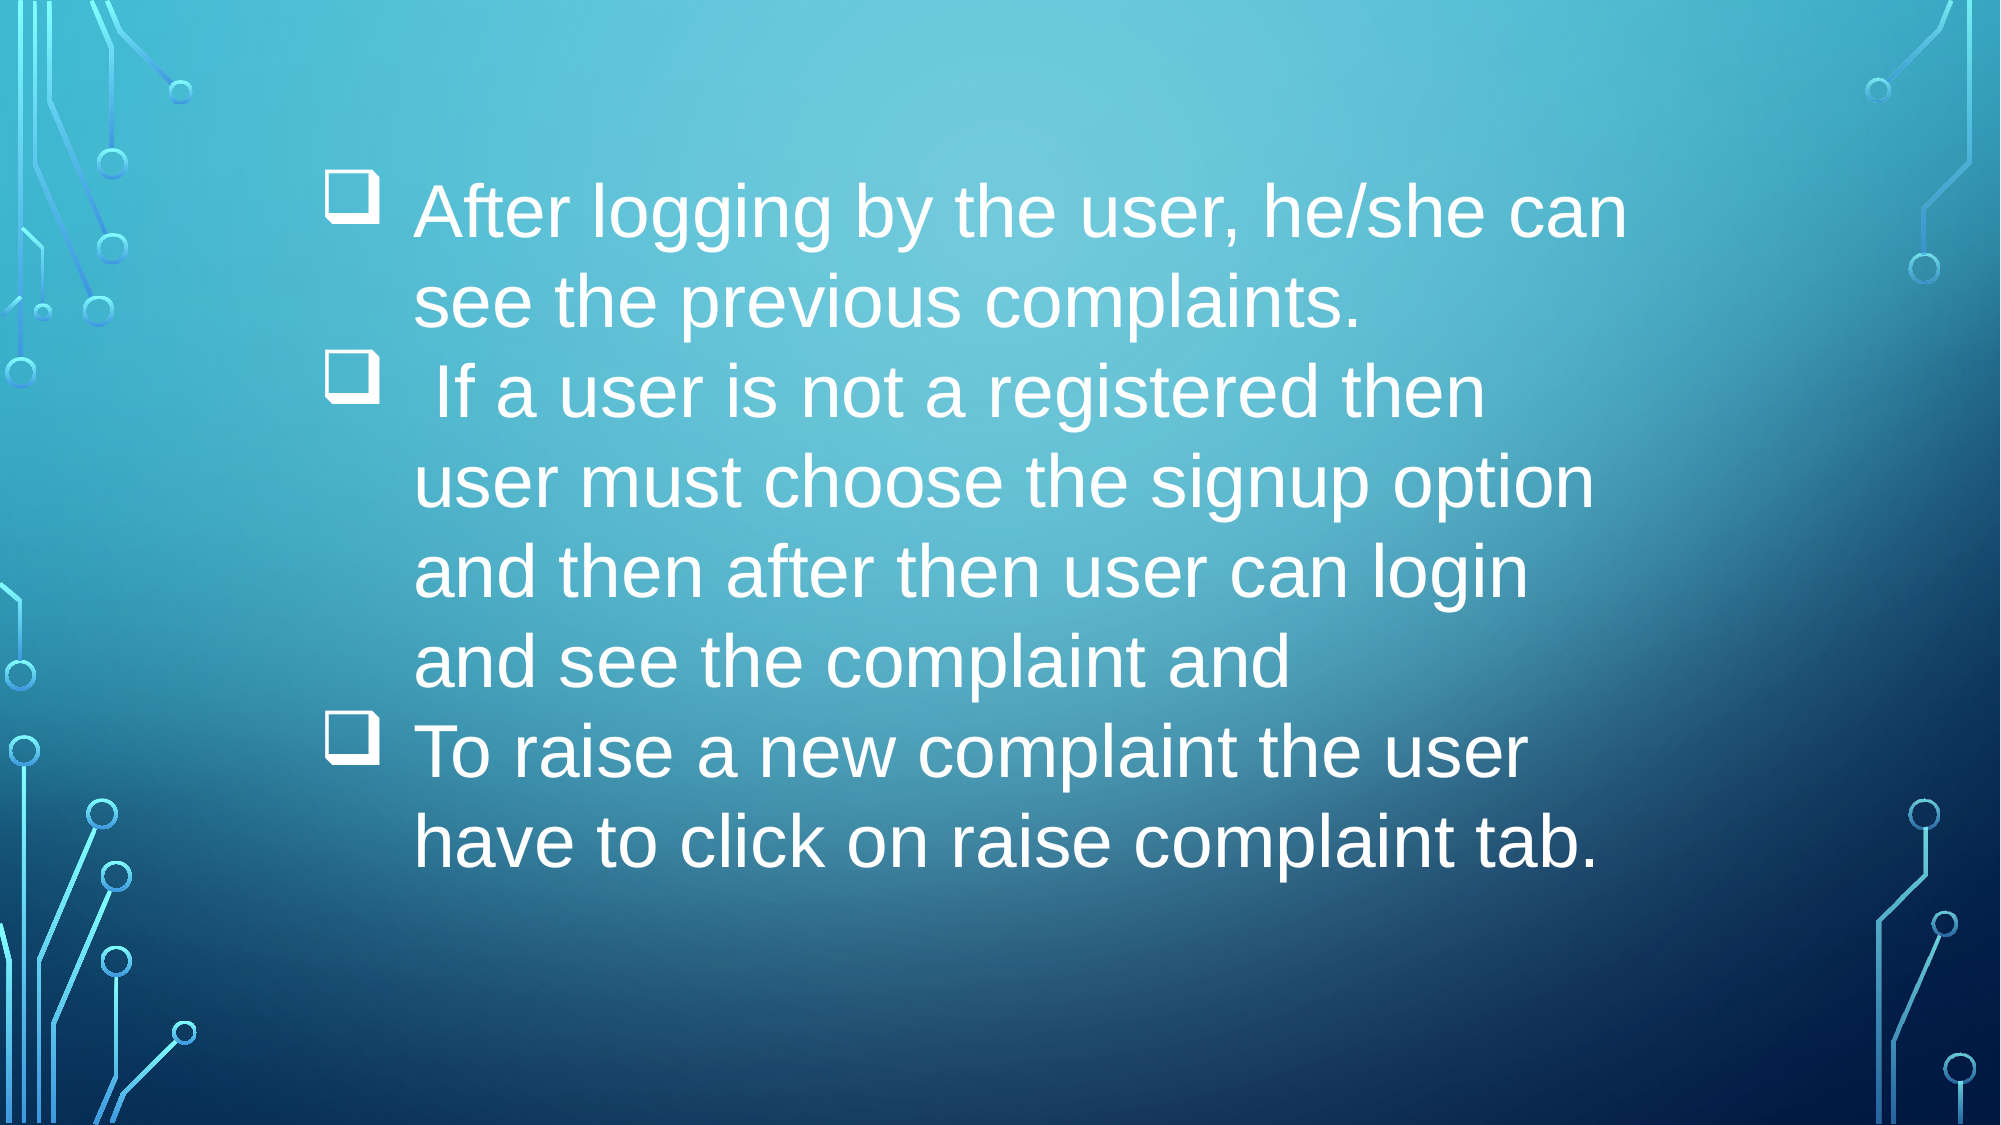

After logging by the user, he/she can see the previous complaints.
 If a user is not a registered then user must choose the signup option and then after then user can login and see the complaint and
To raise a new complaint the user have to click on raise complaint tab.